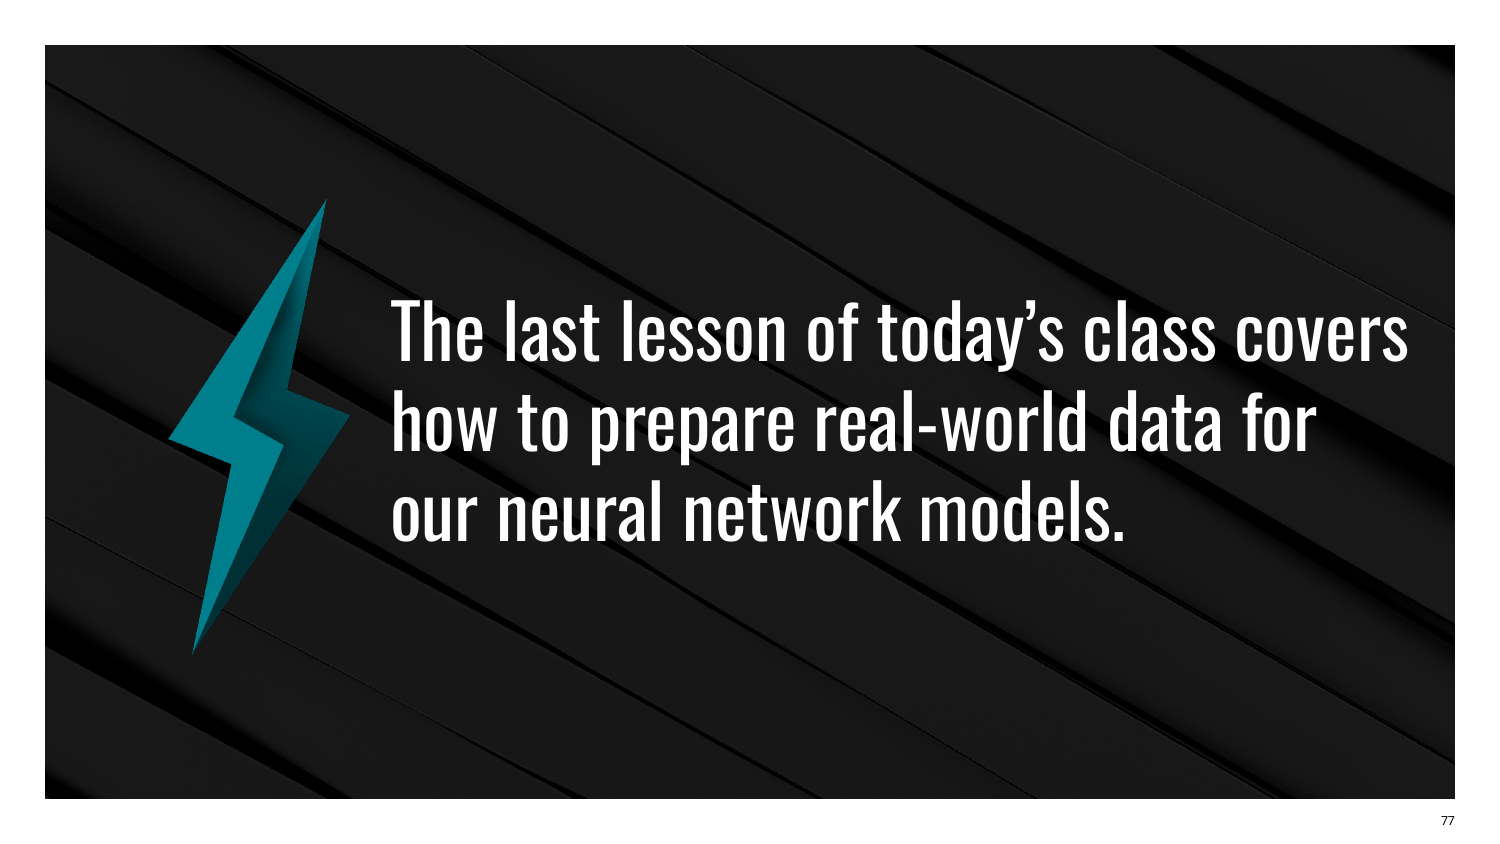

# The last lesson of today’s class covers how to prepare real-world data for our neural network models.

77